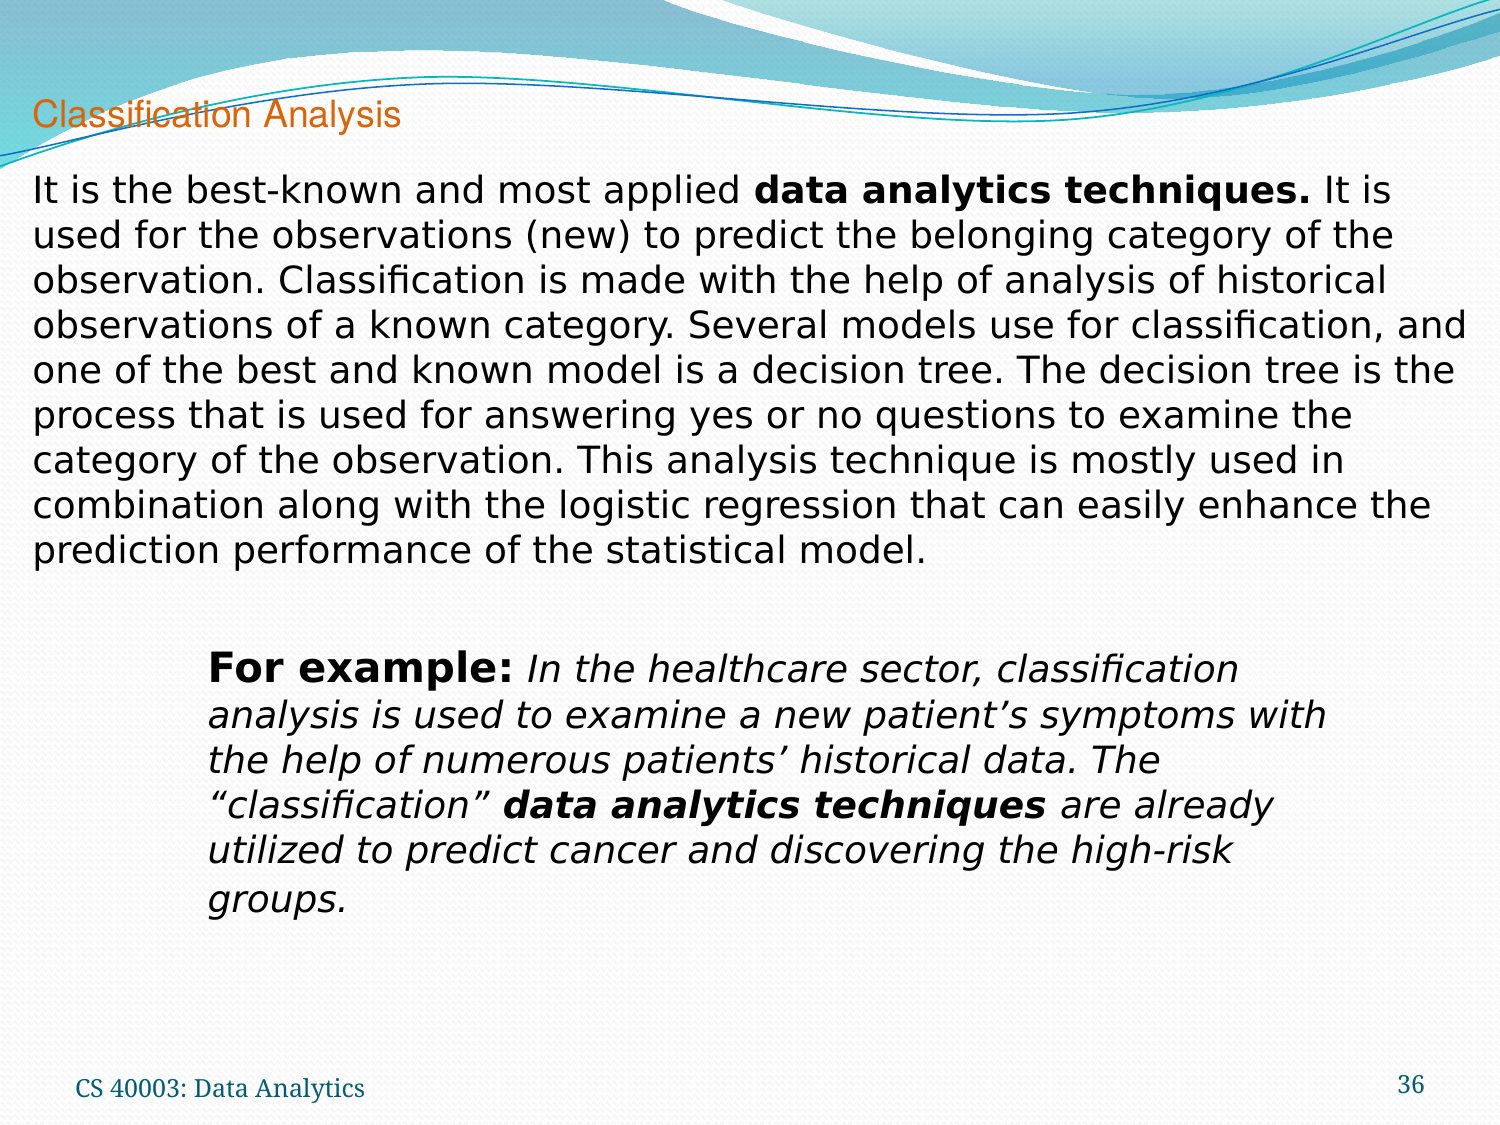

Classification Analysis
It is the best-known and most applied data analytics techniques. It is used for the observations (new) to predict the belonging category of the observation. Classification is made with the help of analysis of historical observations of a known category. Several models use for classification, and one of the best and known model is a decision tree. The decision tree is the process that is used for answering yes or no questions to examine the category of the observation. This analysis technique is mostly used in combination along with the logistic regression that can easily enhance the prediction performance of the statistical model.
For example: In the healthcare sector, classification analysis is used to examine a new patient’s symptoms with the help of numerous patients’ historical data. The “classification” data analytics techniques are already utilized to predict cancer and discovering the high-risk groups.
CS 40003: Data Analytics
36